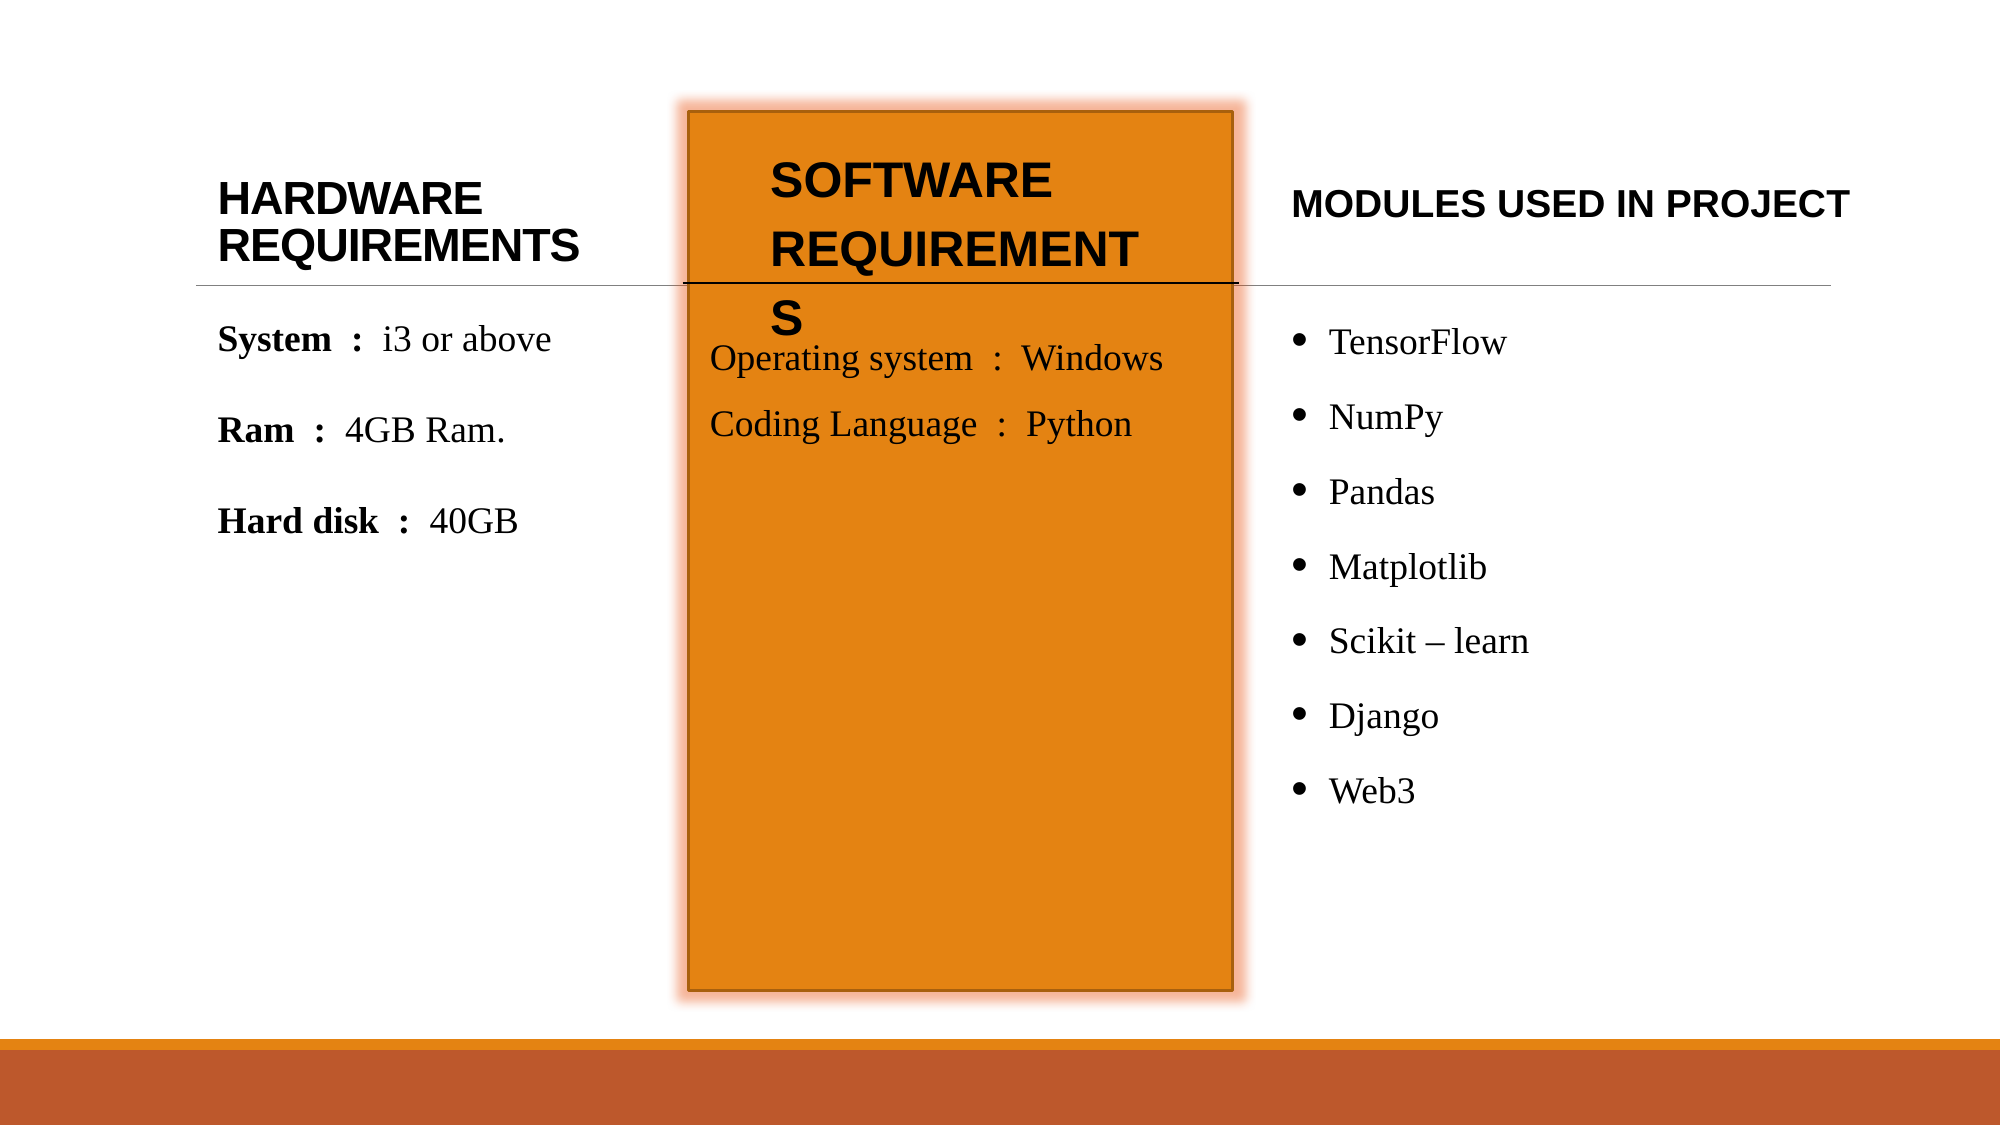

# HARDWARE REQUIREMENTS
SOFTWARE REQUIREMENTS
MODULES USED IN PROJECT
TensorFlow
NumPy
Pandas
Matplotlib
Scikit – learn
Django
Web3
System  :  i3 or above
Ram  :  4GB Ram.
Hard disk  :  40GB
Operating system  :  Windows
Coding Language  :  Python